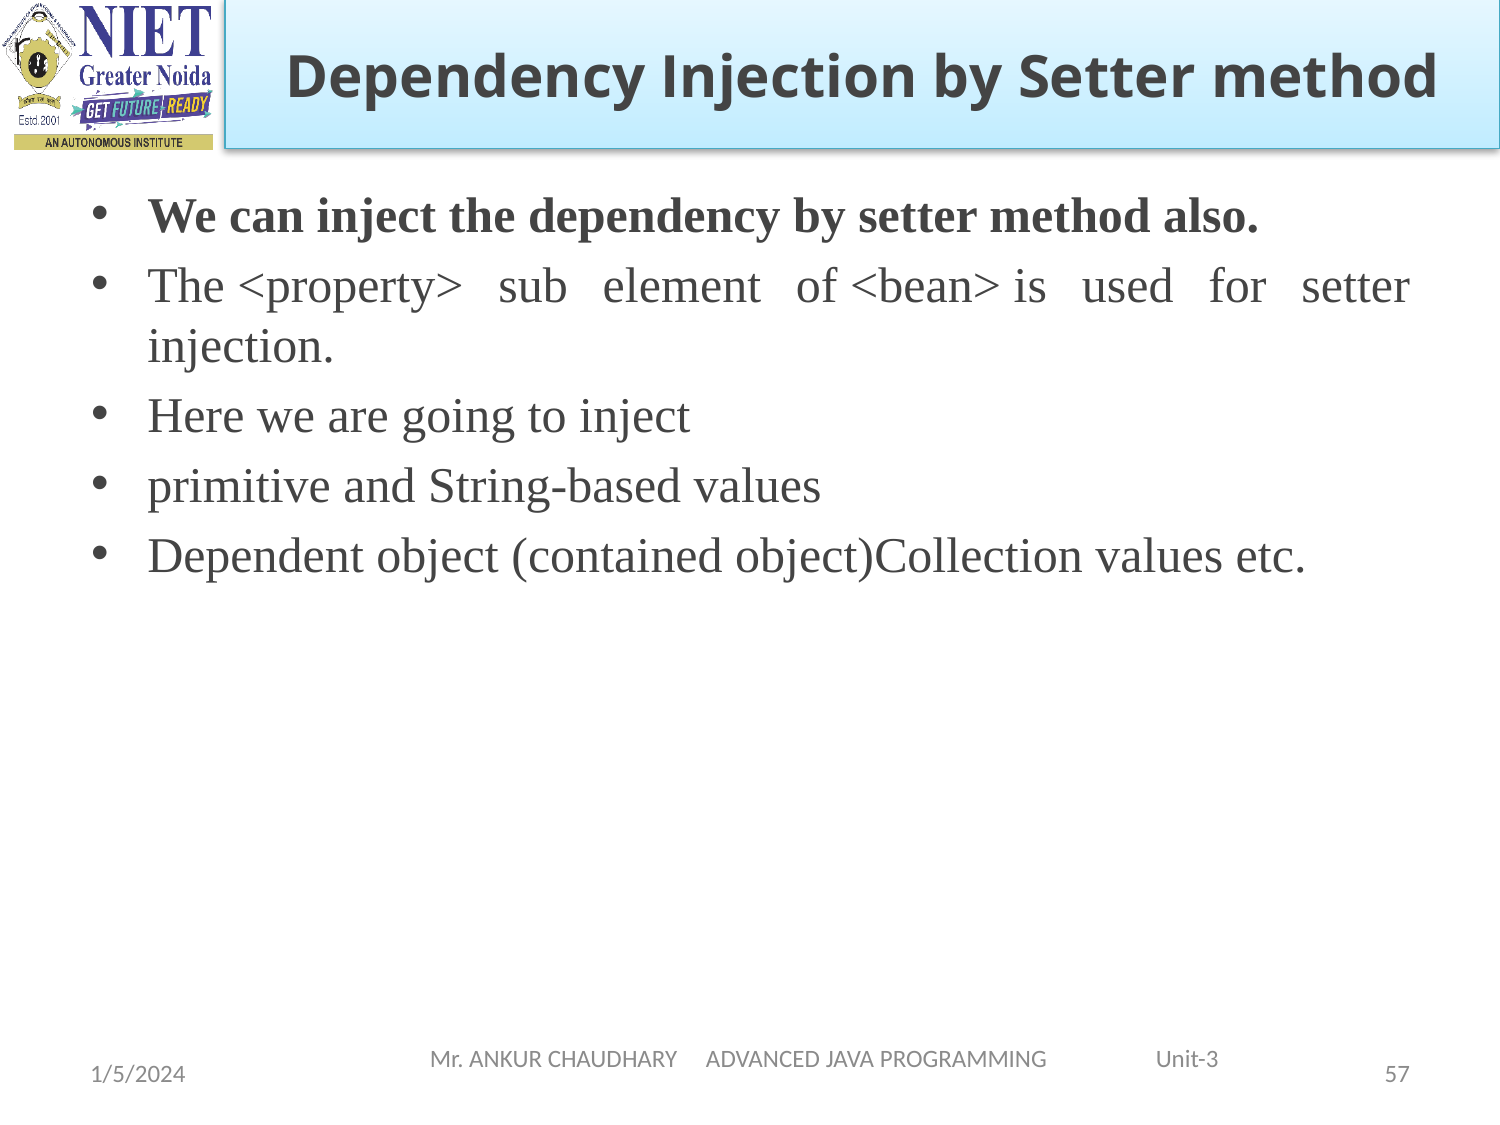

Dependency Injection by Setter method
We can inject the dependency by setter method also.
The <property> sub element of <bean> is used for setter injection.
Here we are going to inject
primitive and String-based values
Dependent object (contained object)Collection values etc.
1/5/2024
Mr. ANKUR CHAUDHARY     ADVANCED JAVA PROGRAMMING                   Unit-3
57